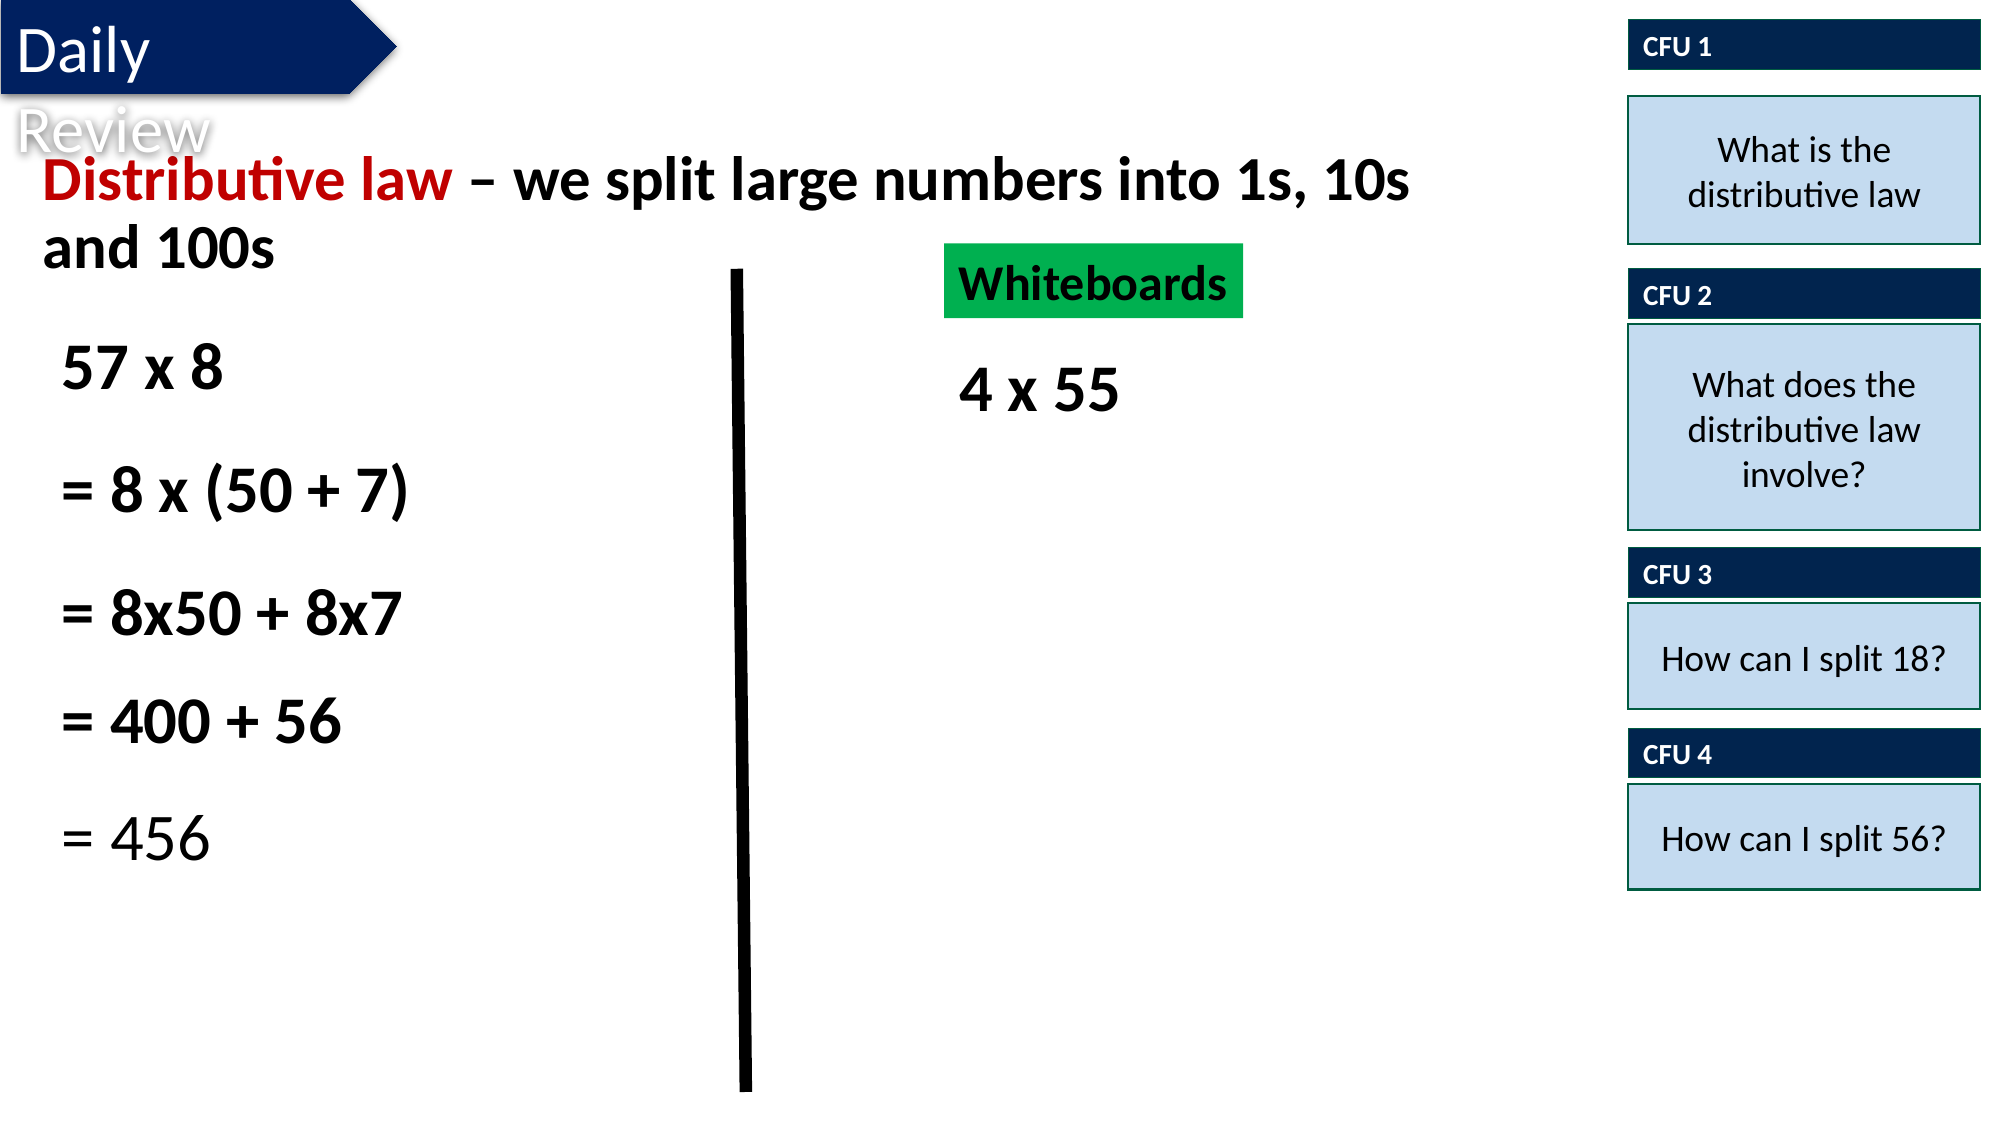

Daily Review
CFU 1
What is the distributive law
Distributive law – we split large numbers into 1s, 10s and 100s

Whiteboards
CFU 2
What does the distributive law involve?
57 x 8

4 x 55

= 8 x (50 + 7)

CFU 3
How can I split 18?
= 8x50 + 8x7
= 400 + 56
CFU 4
How can I split 56?
= 456